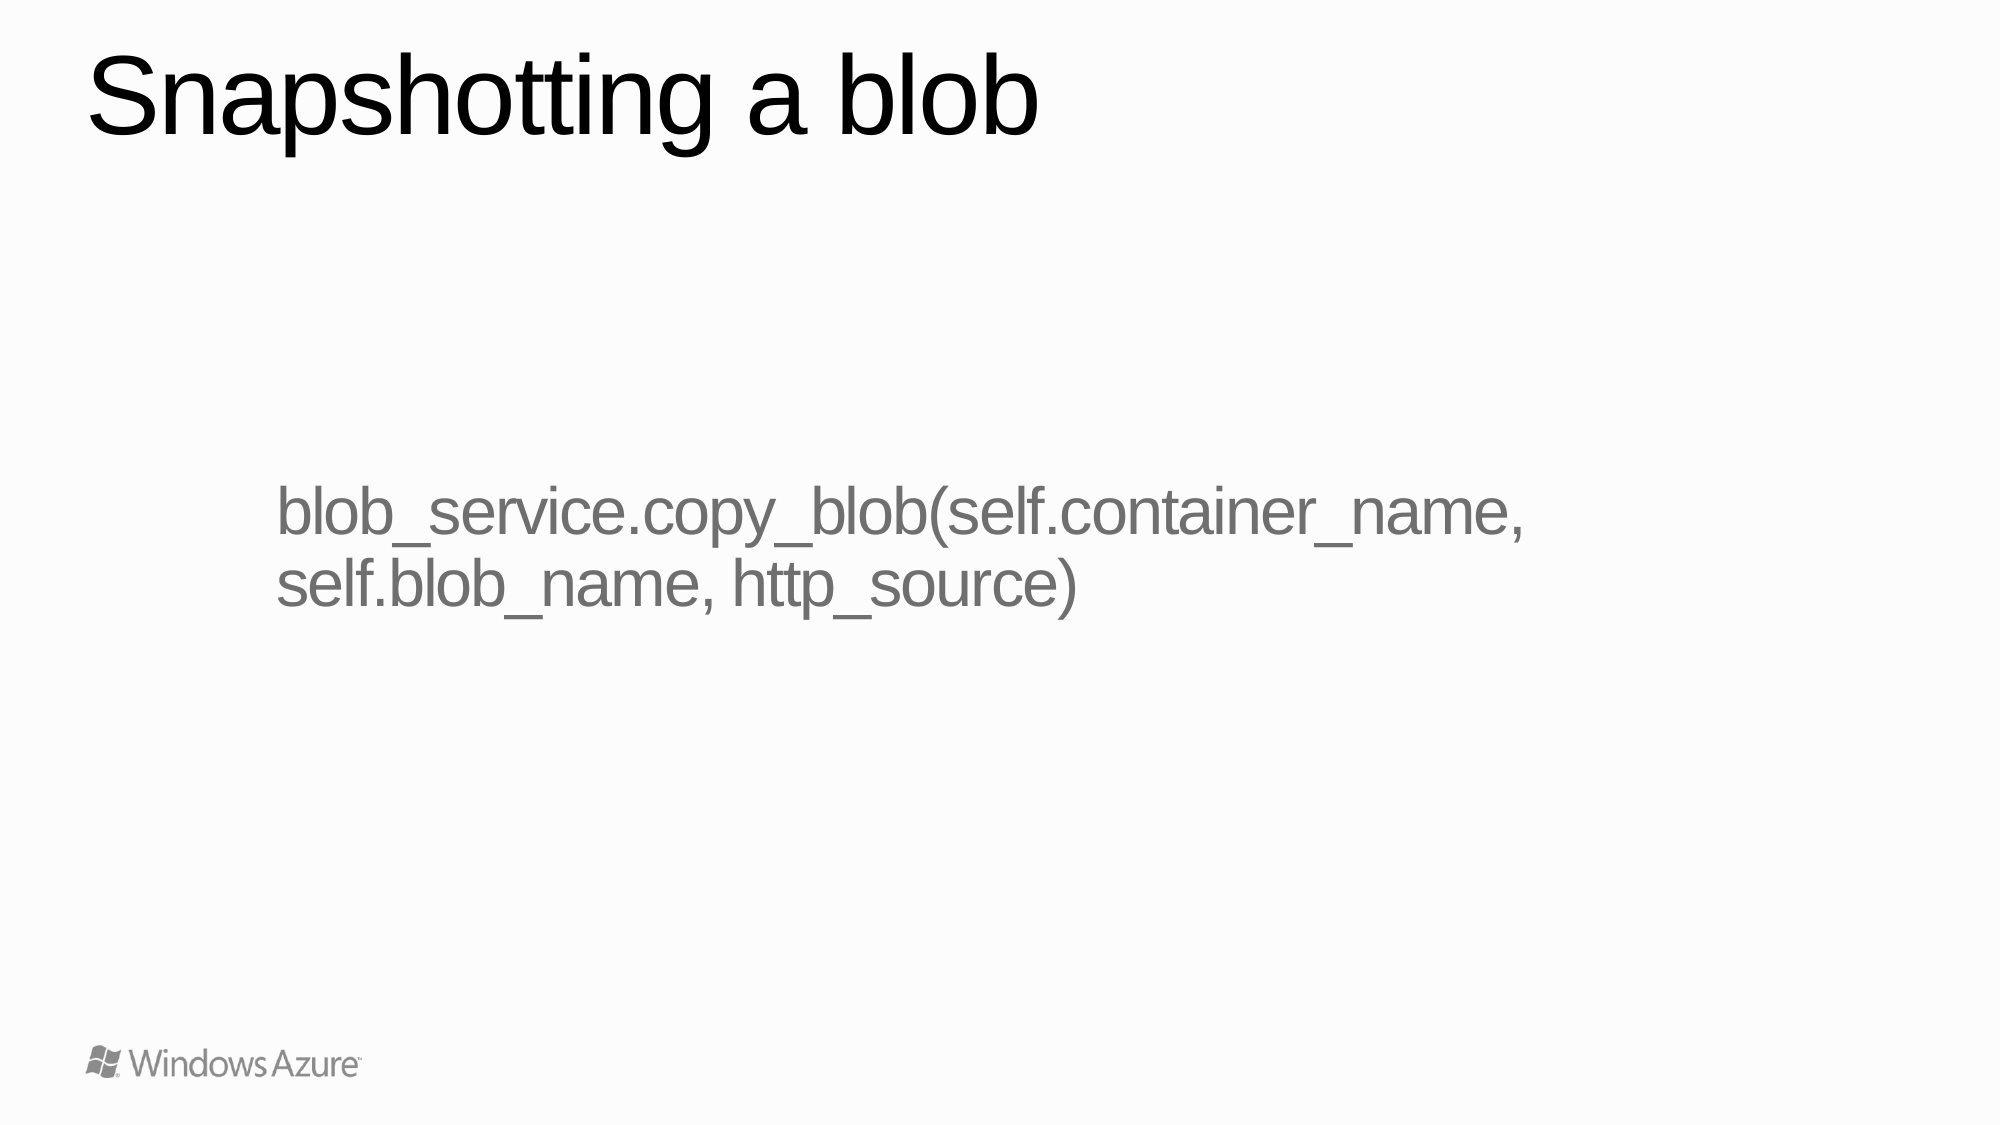

# Snapshotting a blob
blob_service.copy_blob(self.container_name, self.blob_name, http_source)